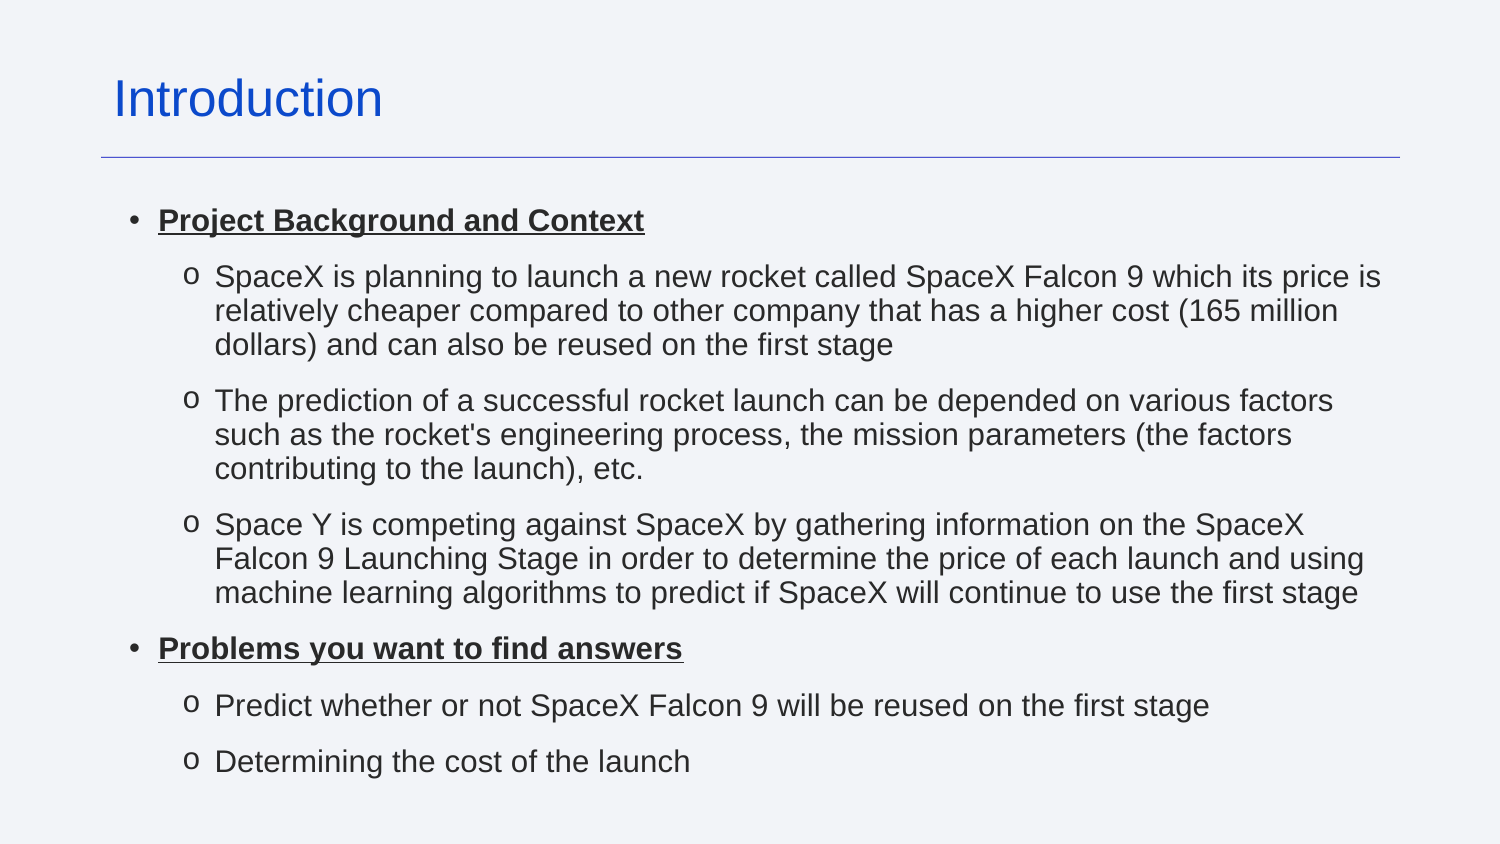

Introduction
Project Background and Context
SpaceX is planning to launch a new rocket called SpaceX Falcon 9 which its price is relatively cheaper compared to other company that has a higher cost (165 million dollars) and can also be reused on the first stage
The prediction of a successful rocket launch can be depended on various factors such as the rocket's engineering process, the mission parameters (the factors contributing to the launch), etc.
Space Y is competing against SpaceX by gathering information on the SpaceX Falcon 9 Launching Stage in order to determine the price of each launch and using machine learning algorithms to predict if SpaceX will continue to use the first stage
Problems you want to find answers
Predict whether or not SpaceX Falcon 9 will be reused on the first stage
Determining the cost of the launch